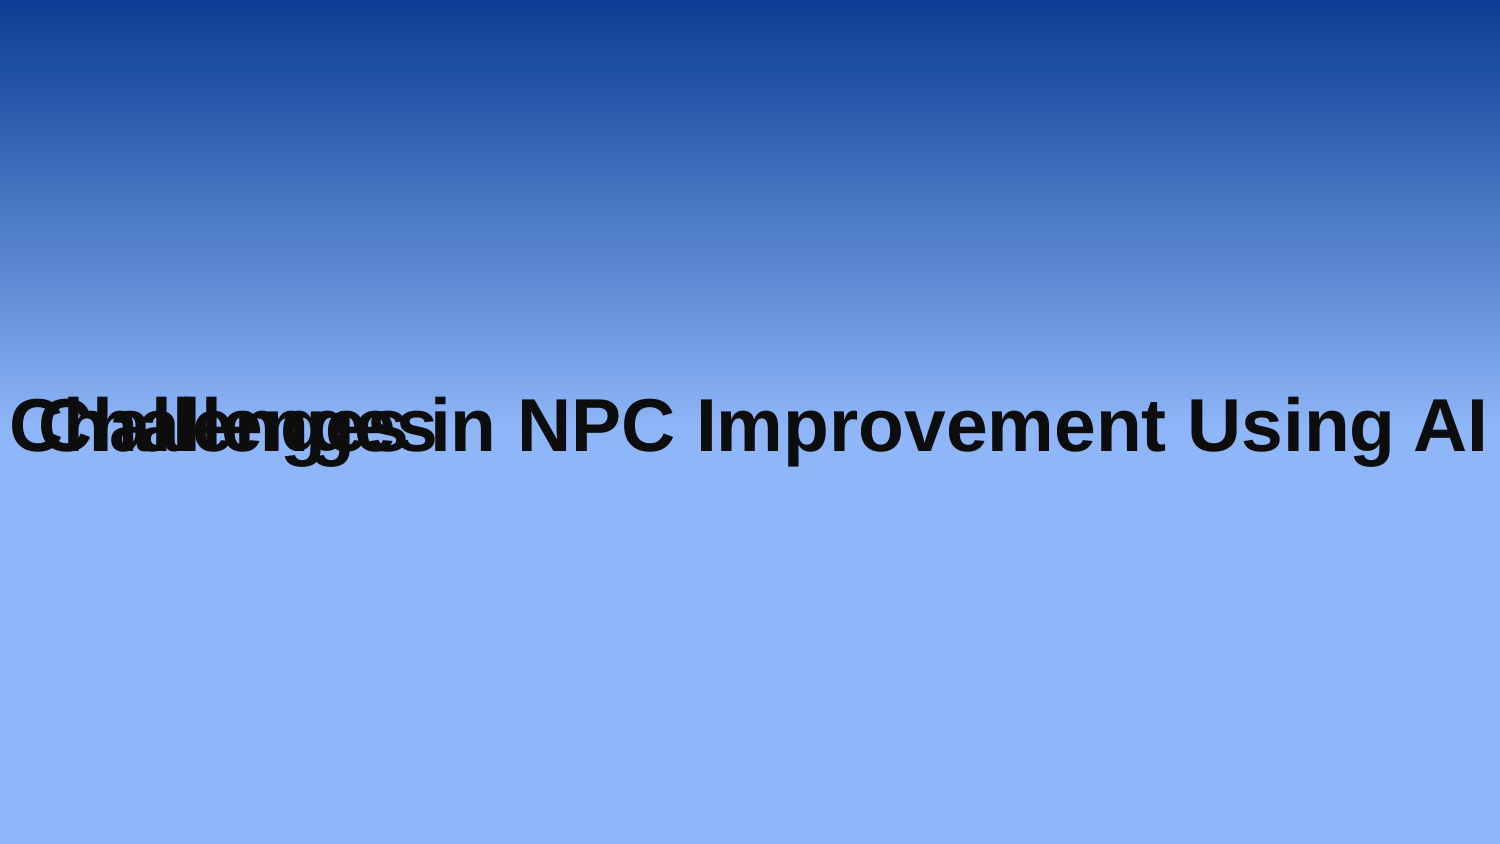

Challenges
Challenges in NPC Improvement Using AI